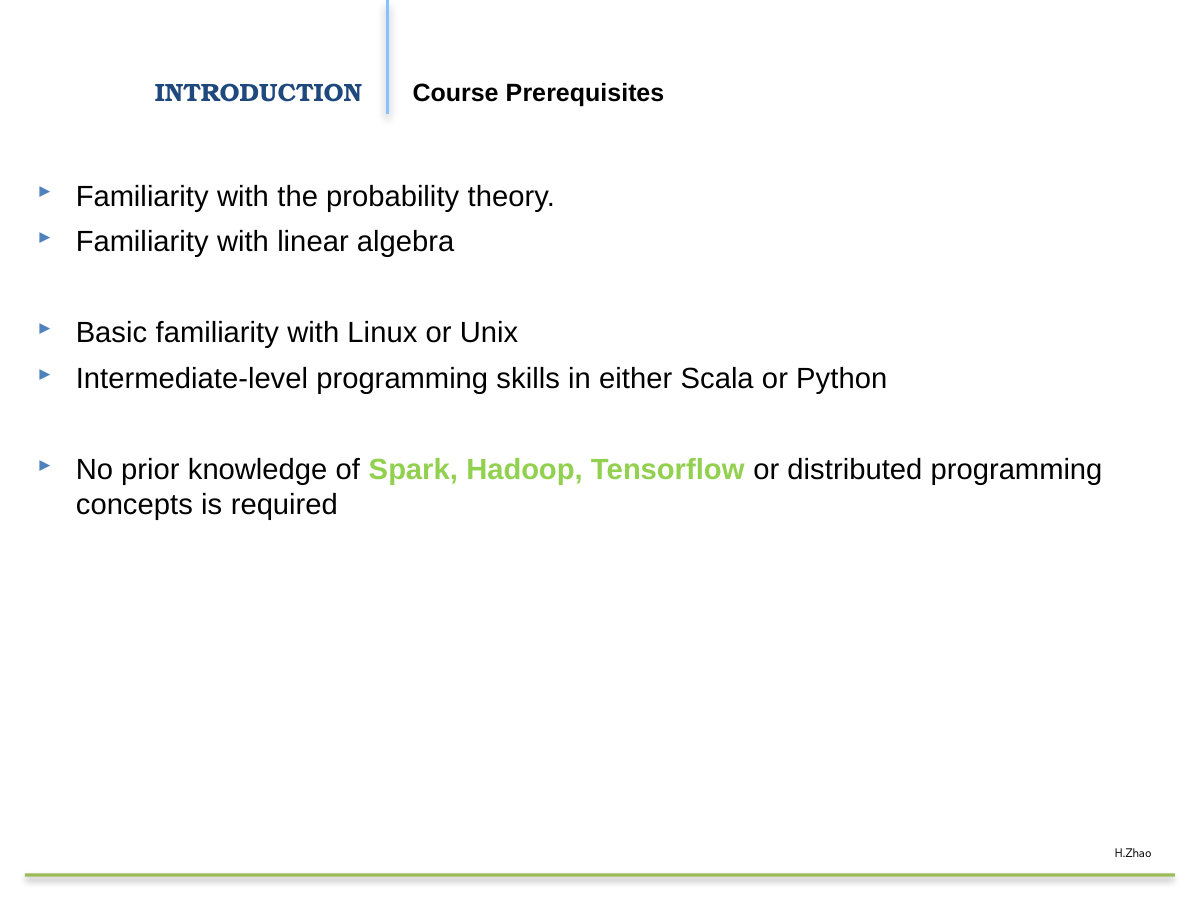

# INTRODUCTION
Course Prerequisites

Familiarity with the probability theory.
Familiarity with linear algebra

Basic familiarity with Linux or Unix
Intermediate-level programming skills in either Scala or Python

No prior knowledge of Spark, Hadoop, Tensorflow or distributed programming concepts is required